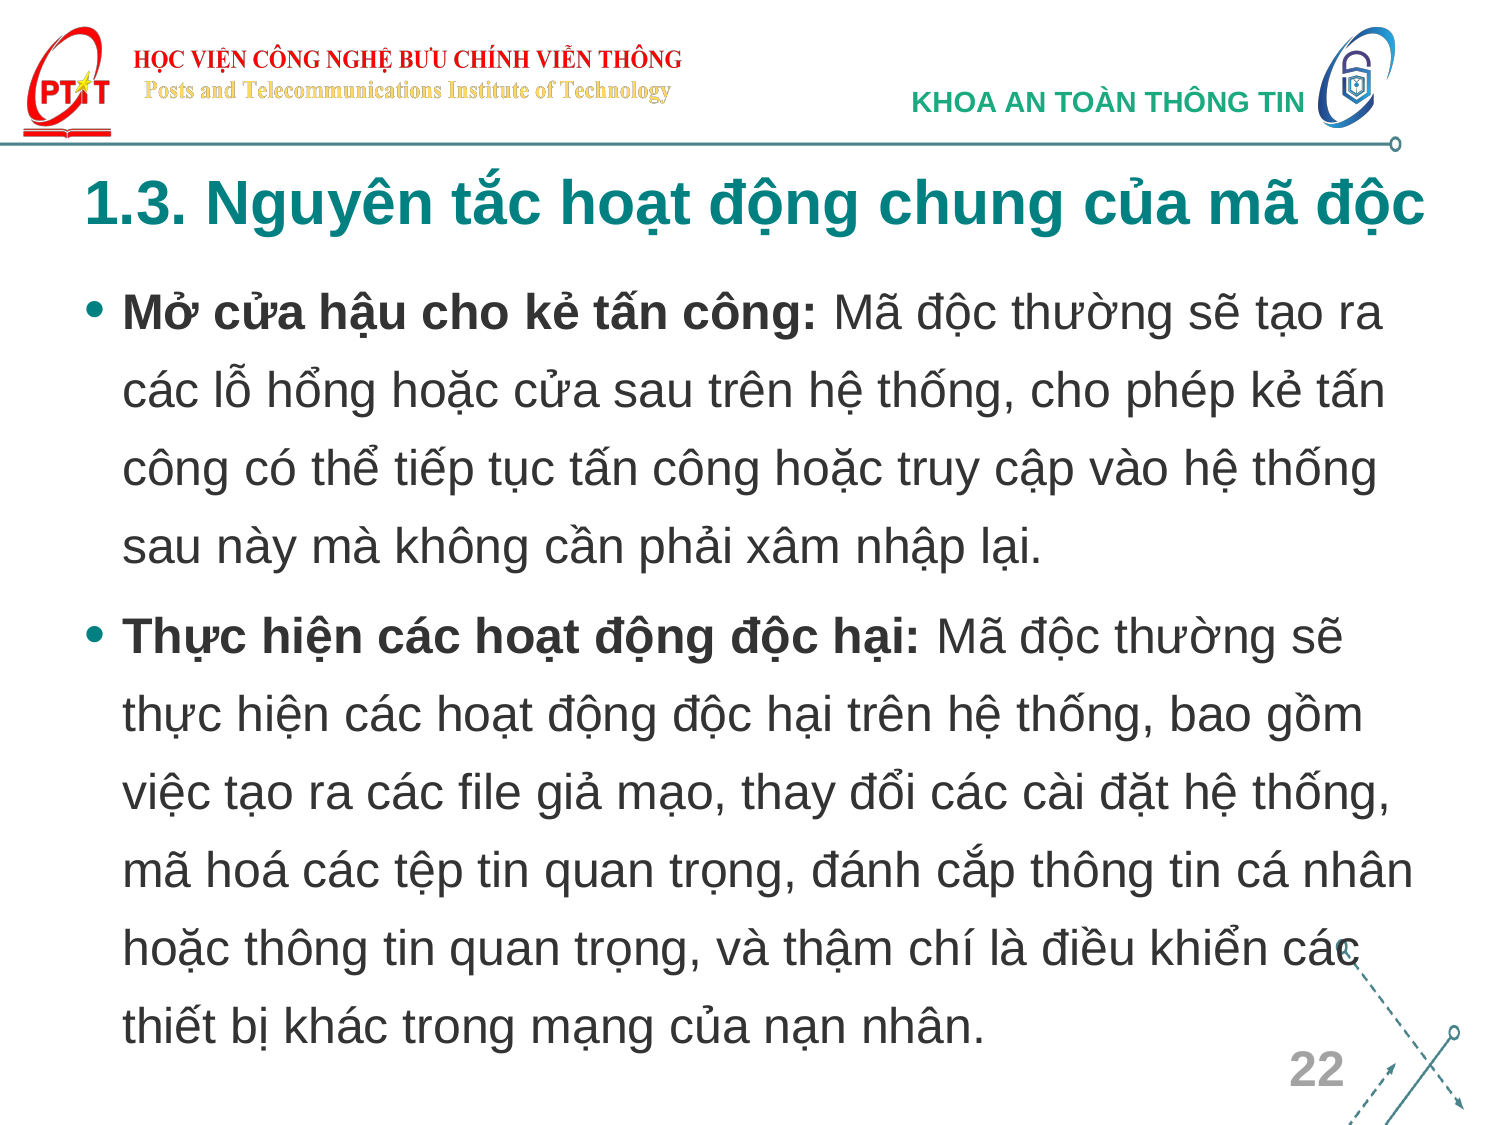

1.3. Nguyên tắc hoạt động chung của mã độc
Mở cửa hậu cho kẻ tấn công: Mã độc thường sẽ tạo ra các lỗ hổng hoặc cửa sau trên hệ thống, cho phép kẻ tấn công có thể tiếp tục tấn công hoặc truy cập vào hệ thống sau này mà không cần phải xâm nhập lại.
Thực hiện các hoạt động độc hại: Mã độc thường sẽ thực hiện các hoạt động độc hại trên hệ thống, bao gồm việc tạo ra các file giả mạo, thay đổi các cài đặt hệ thống, mã hoá các tệp tin quan trọng, đánh cắp thông tin cá nhân hoặc thông tin quan trọng, và thậm chí là điều khiển các thiết bị khác trong mạng của nạn nhân.